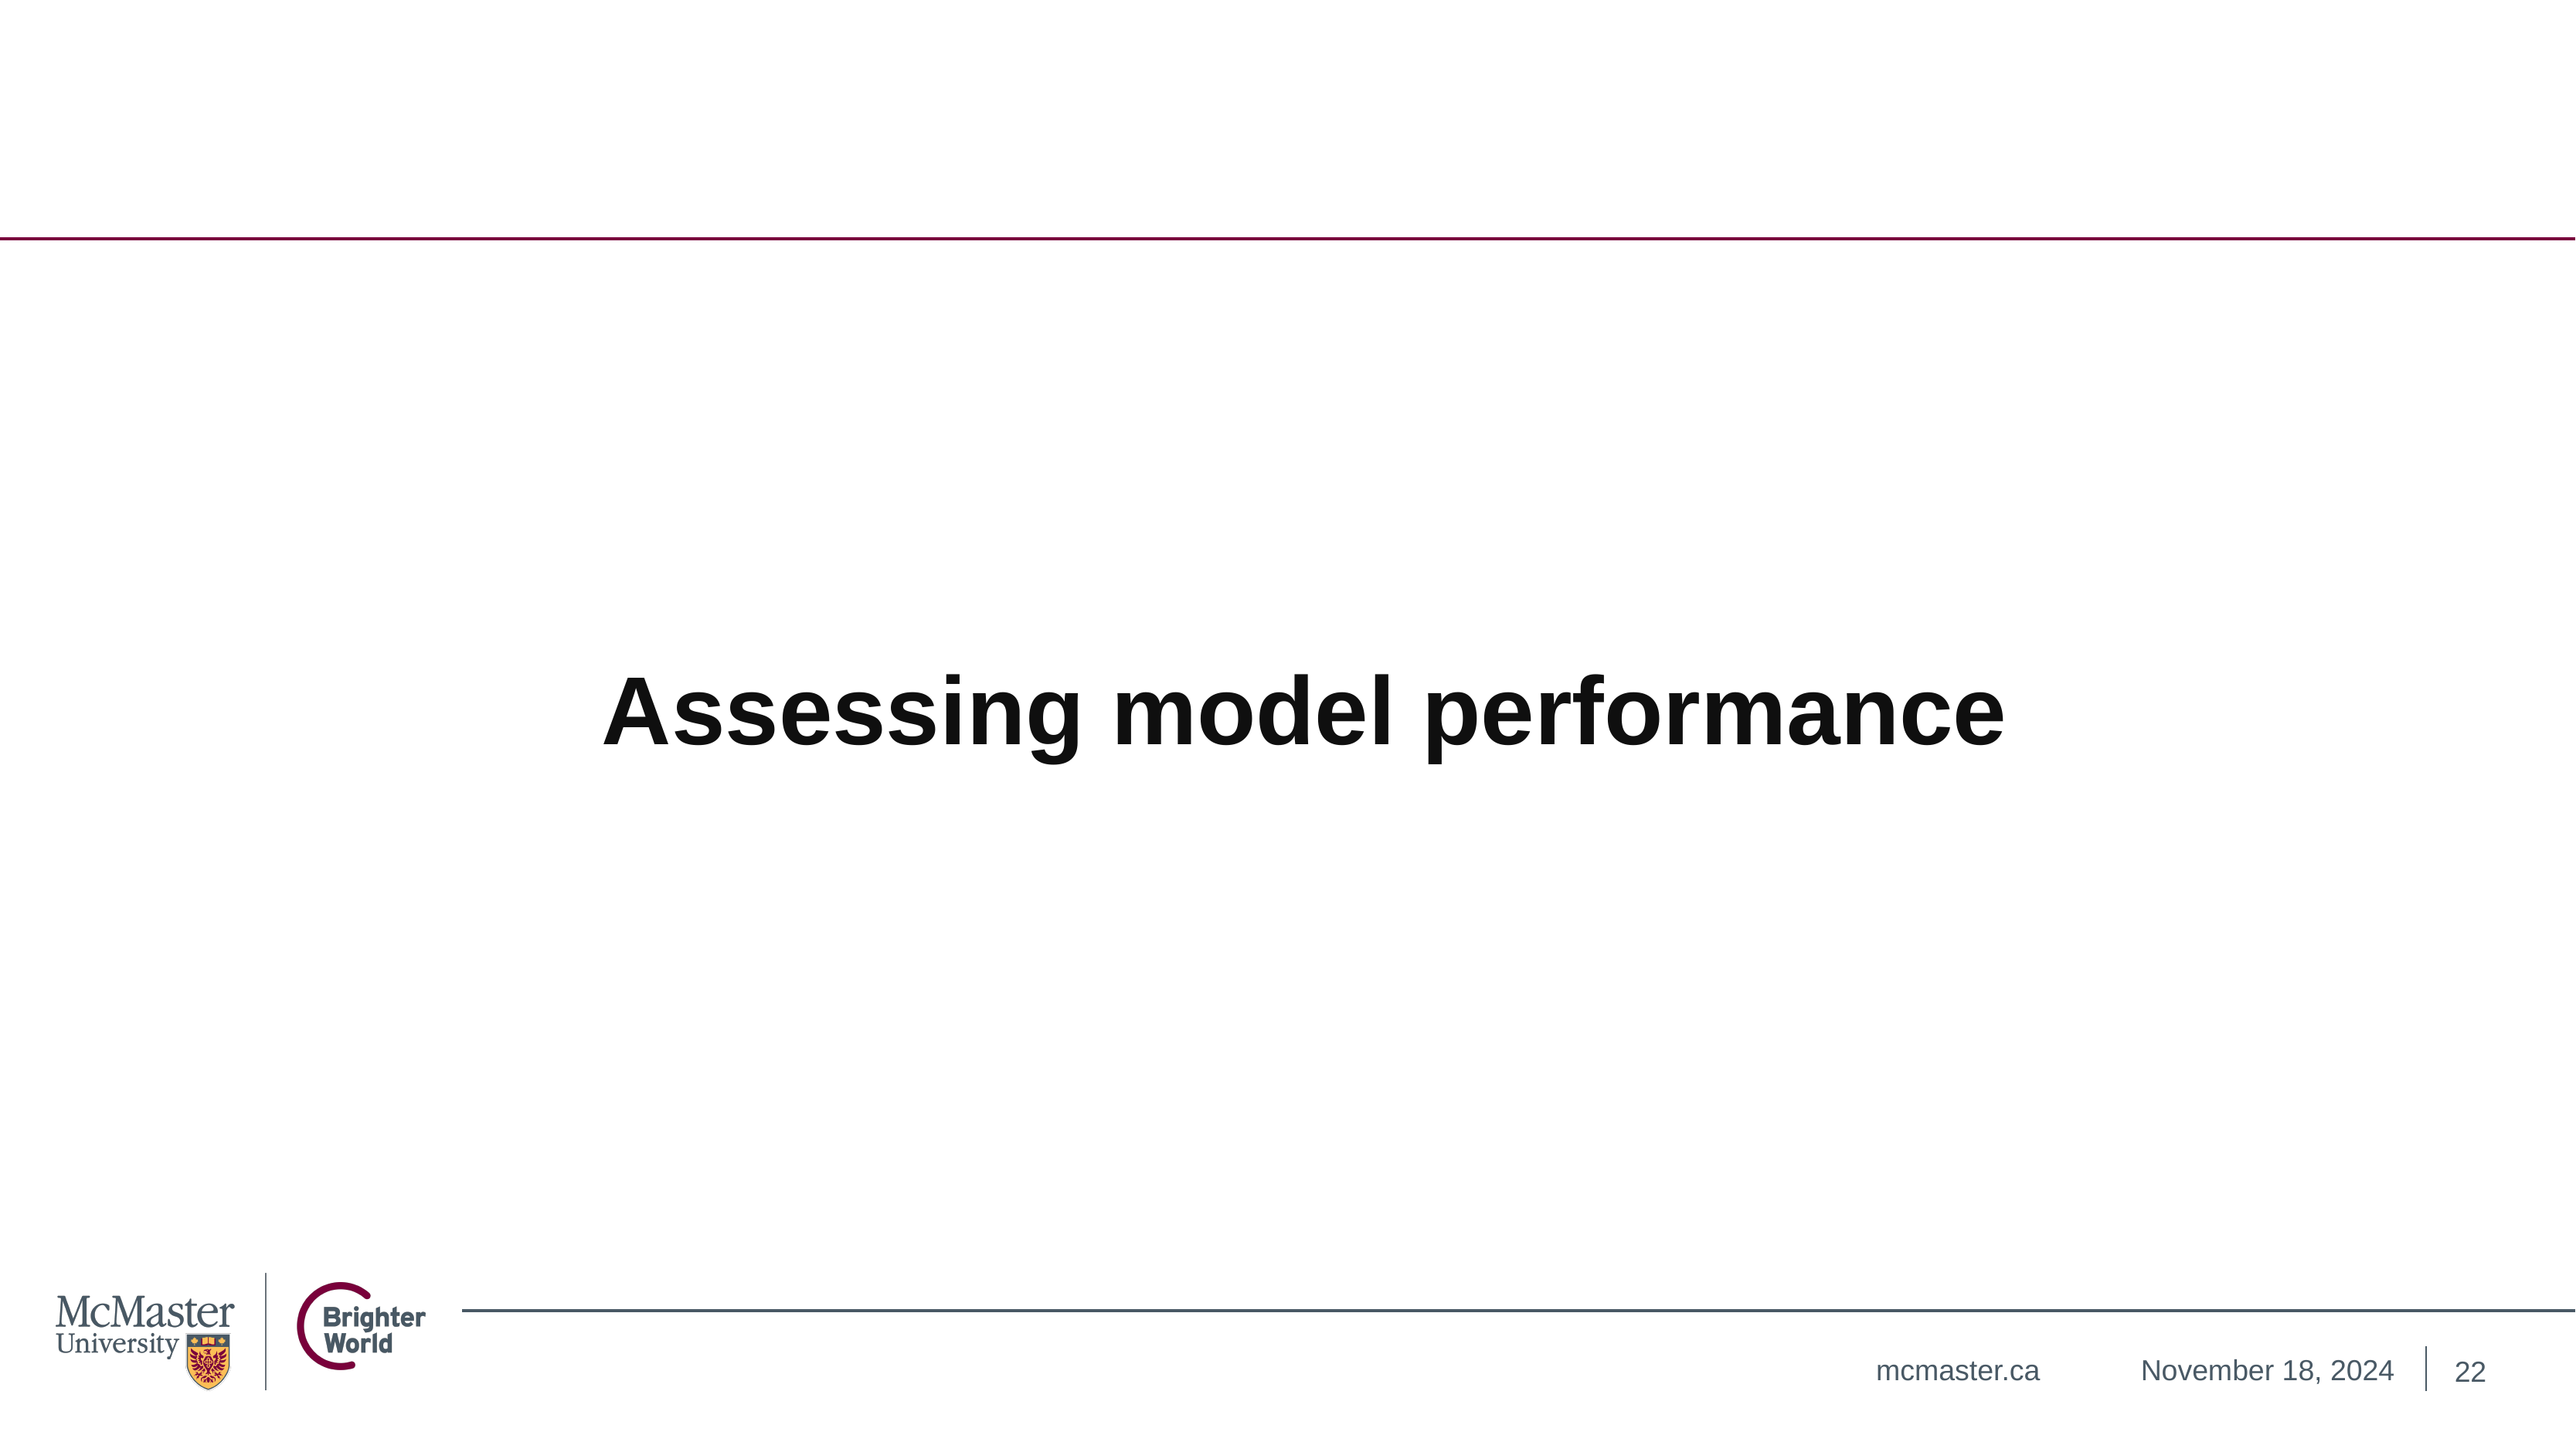

# Assessing model performance
22
November 18, 2024